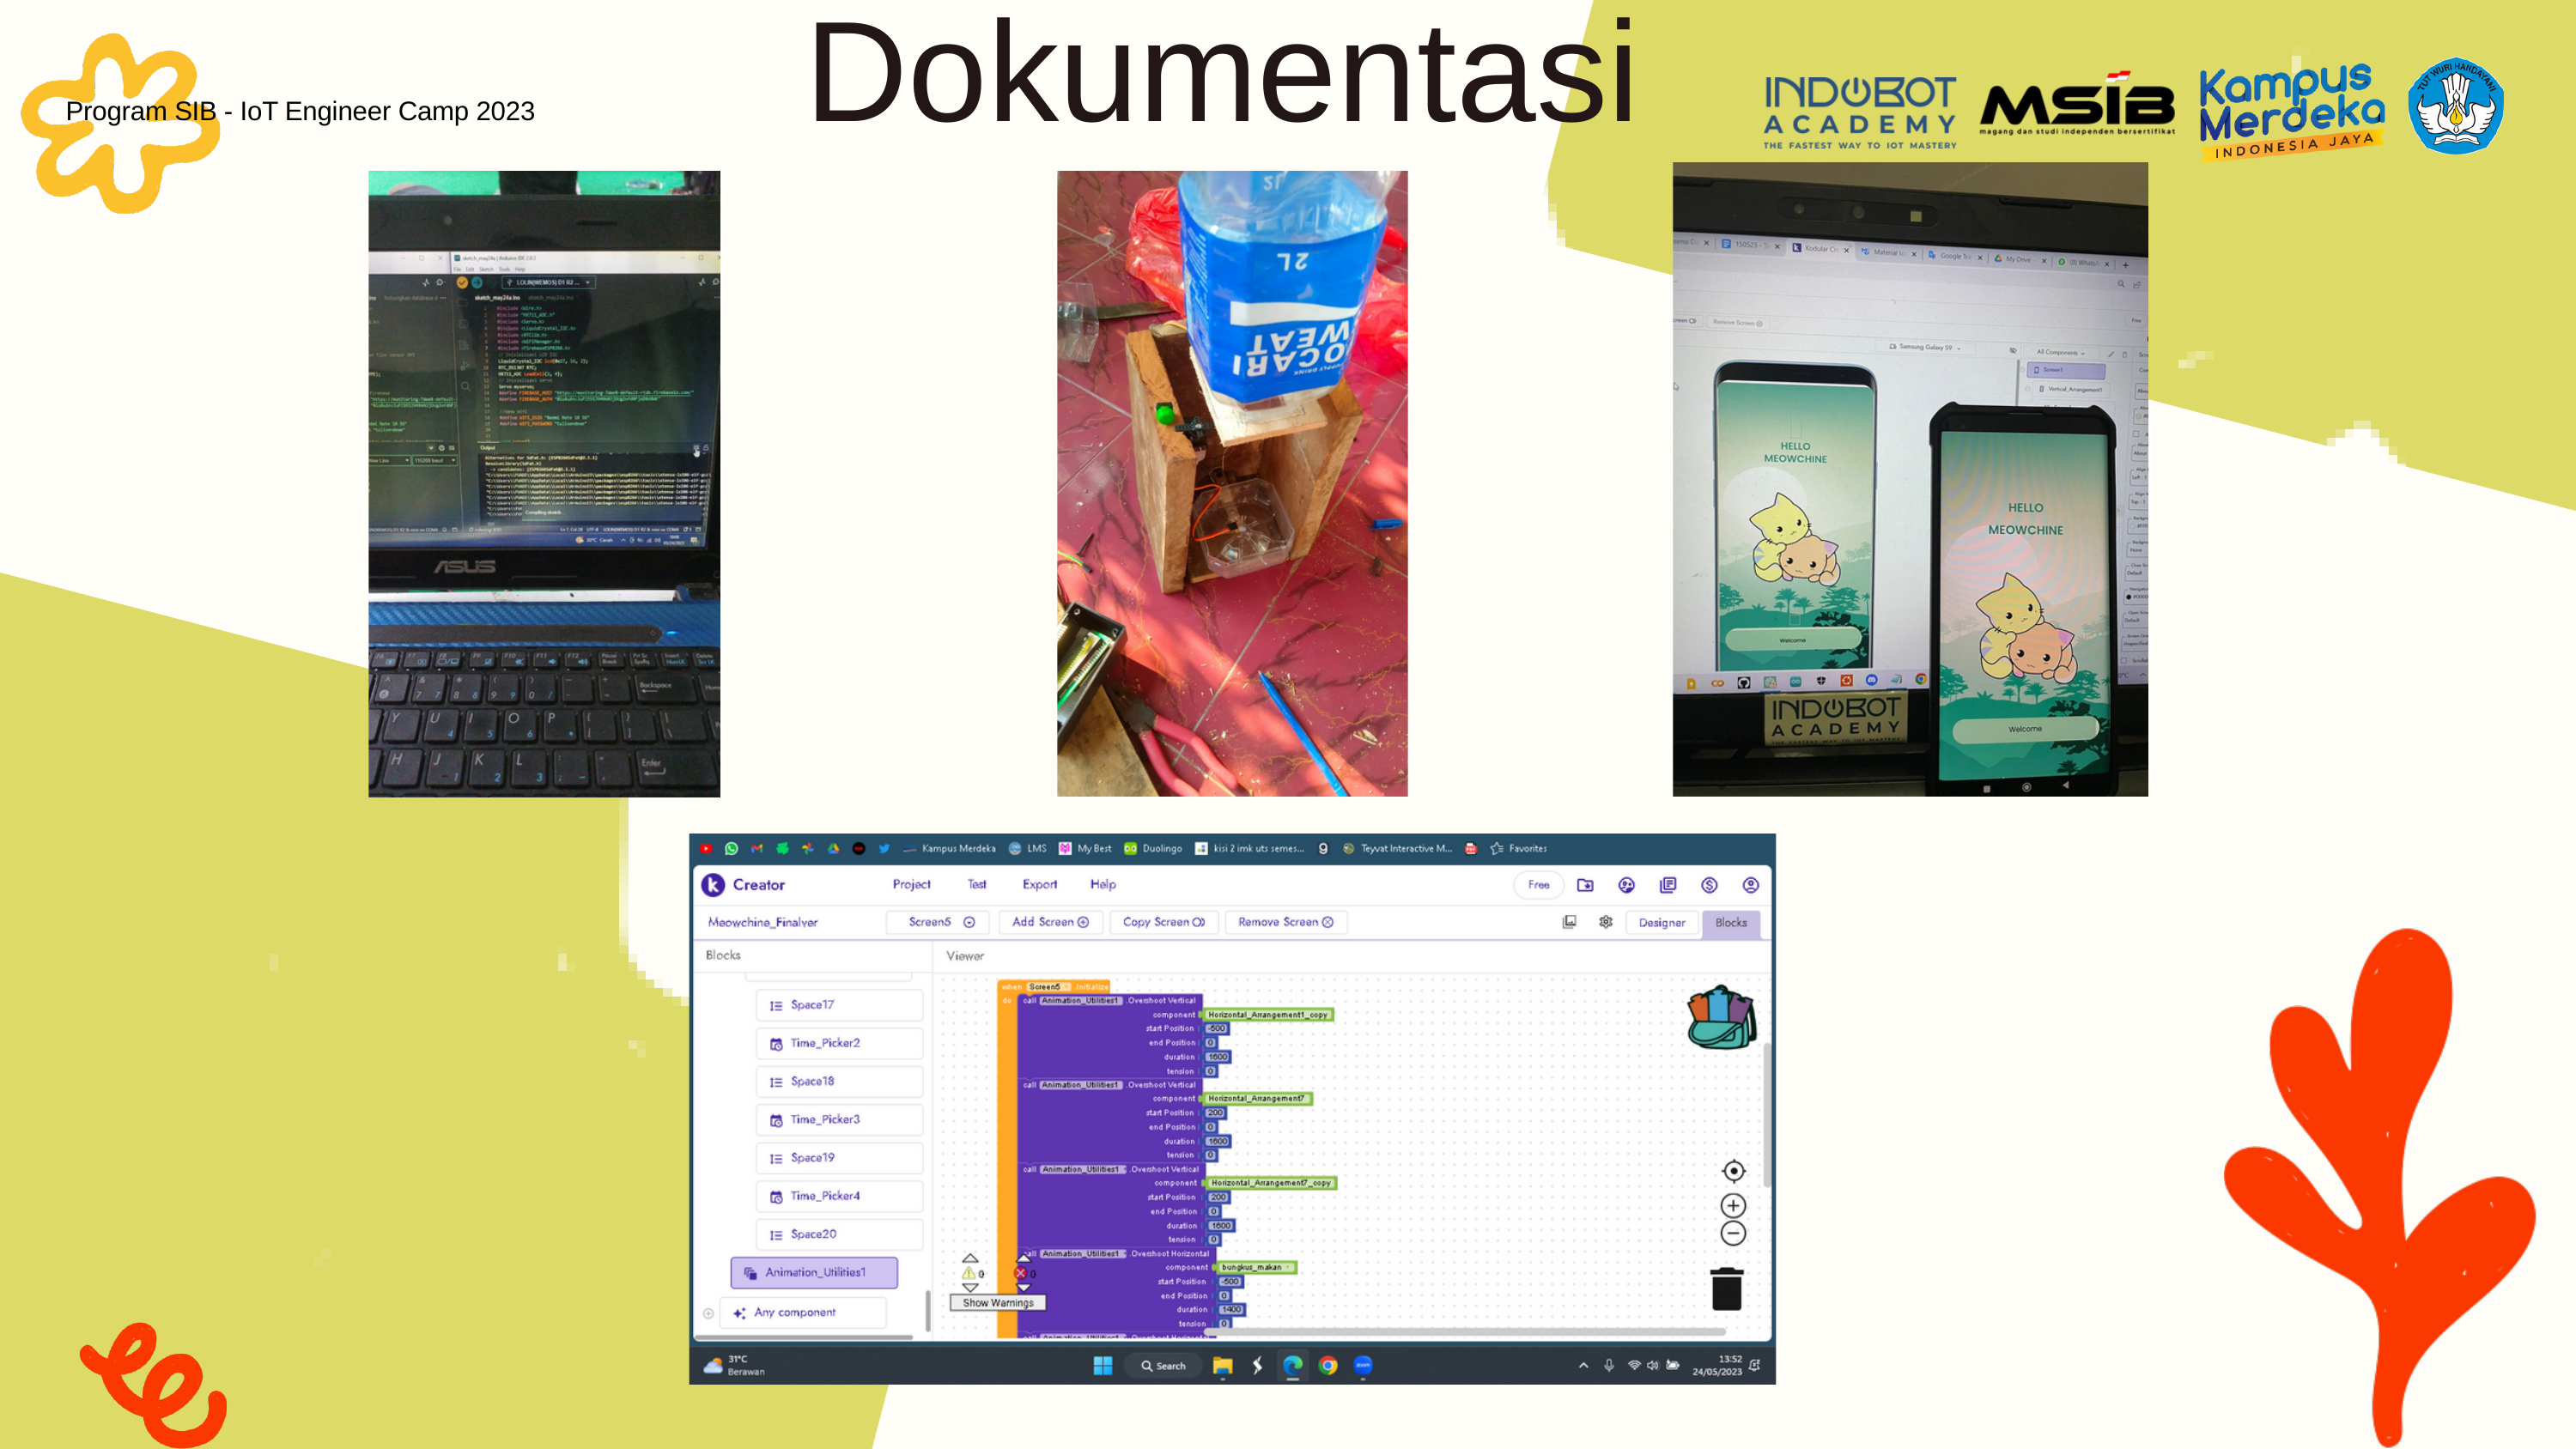

Dokumentasi

Program SIB - IoT Engineer Camp 2023